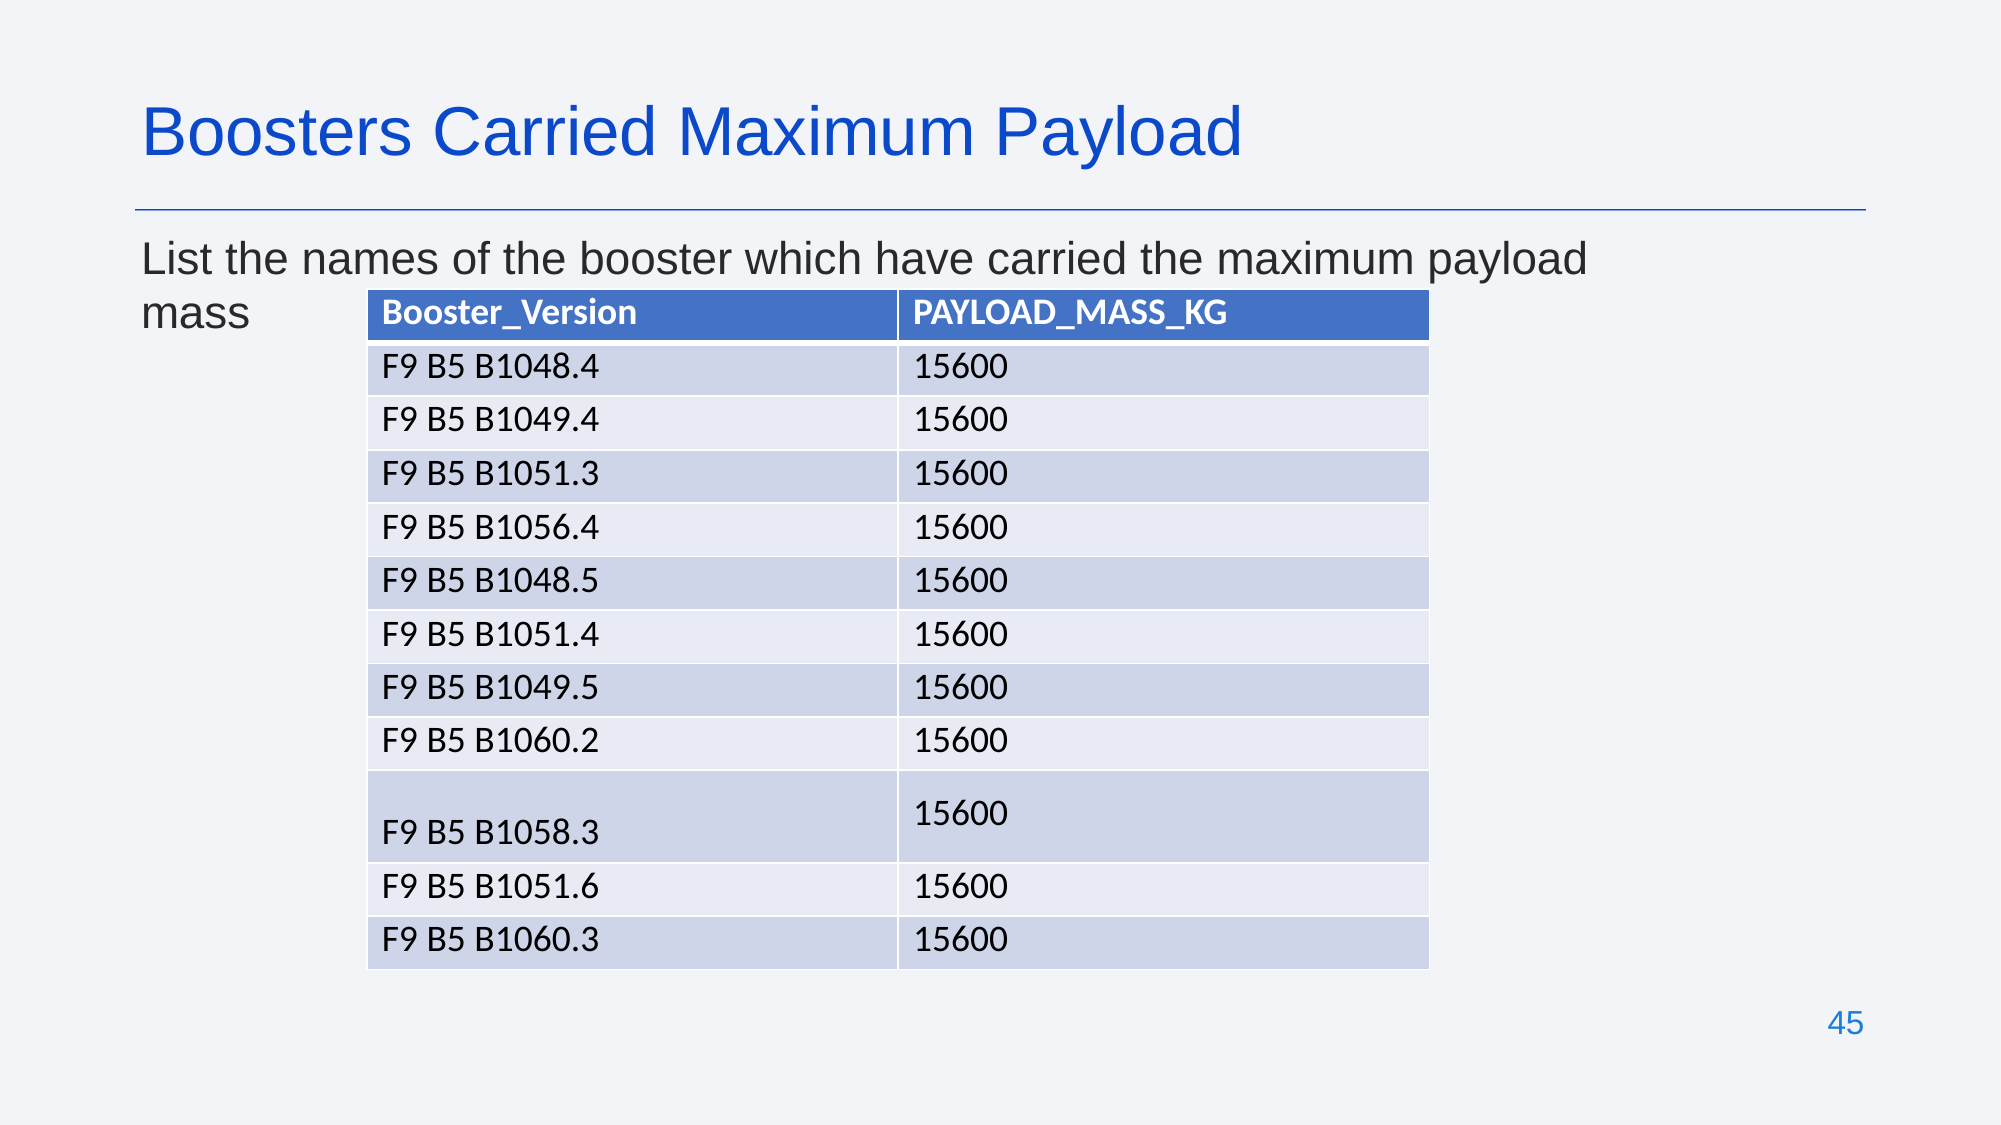

Boosters Carried Maximum Payload
List the names of the booster which have carried the maximum payload mass

| Booster\_Version | PAYLOAD\_MASS\_KG |
| --- | --- |
| F9 B5 B1048.4 | 15600 |
| F9 B5 B1049.4 | 15600 |
| F9 B5 B1051.3 | 15600 |
| F9 B5 B1056.4 | 15600 |
| F9 B5 B1048.5 | 15600 |
| F9 B5 B1051.4 | 15600 |
| F9 B5 B1049.5 | 15600 |
| F9 B5 B1060.2 | 15600 |
| F9 B5 B1058.3 | 15600 |
| F9 B5 B1051.6 | 15600 |
| F9 B5 B1060.3 | 15600 |
45